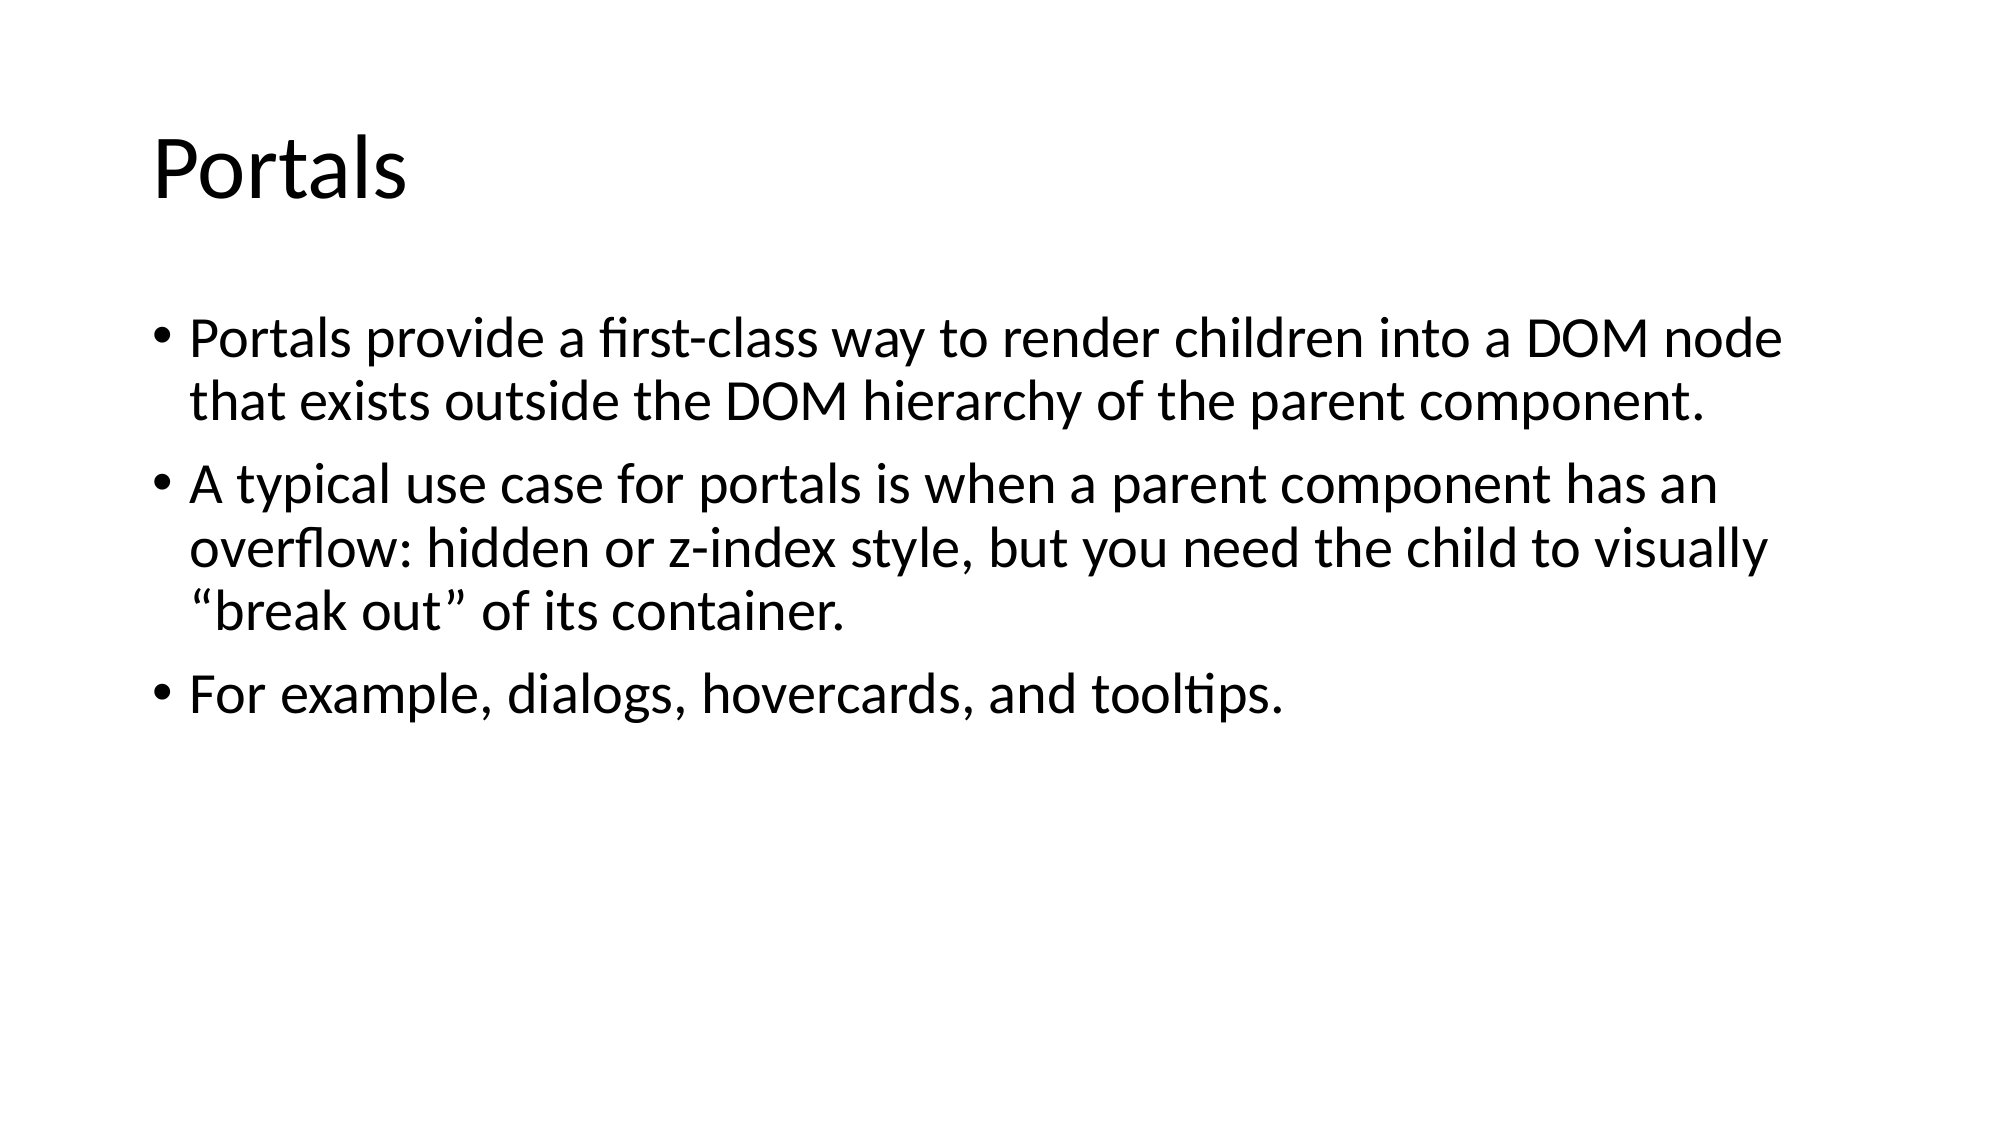

# Portals
Portals provide a first-class way to render children into a DOM node that exists outside the DOM hierarchy of the parent component.
A typical use case for portals is when a parent component has an overflow: hidden or z-index style, but you need the child to visually “break out” of its container.
For example, dialogs, hovercards, and tooltips.